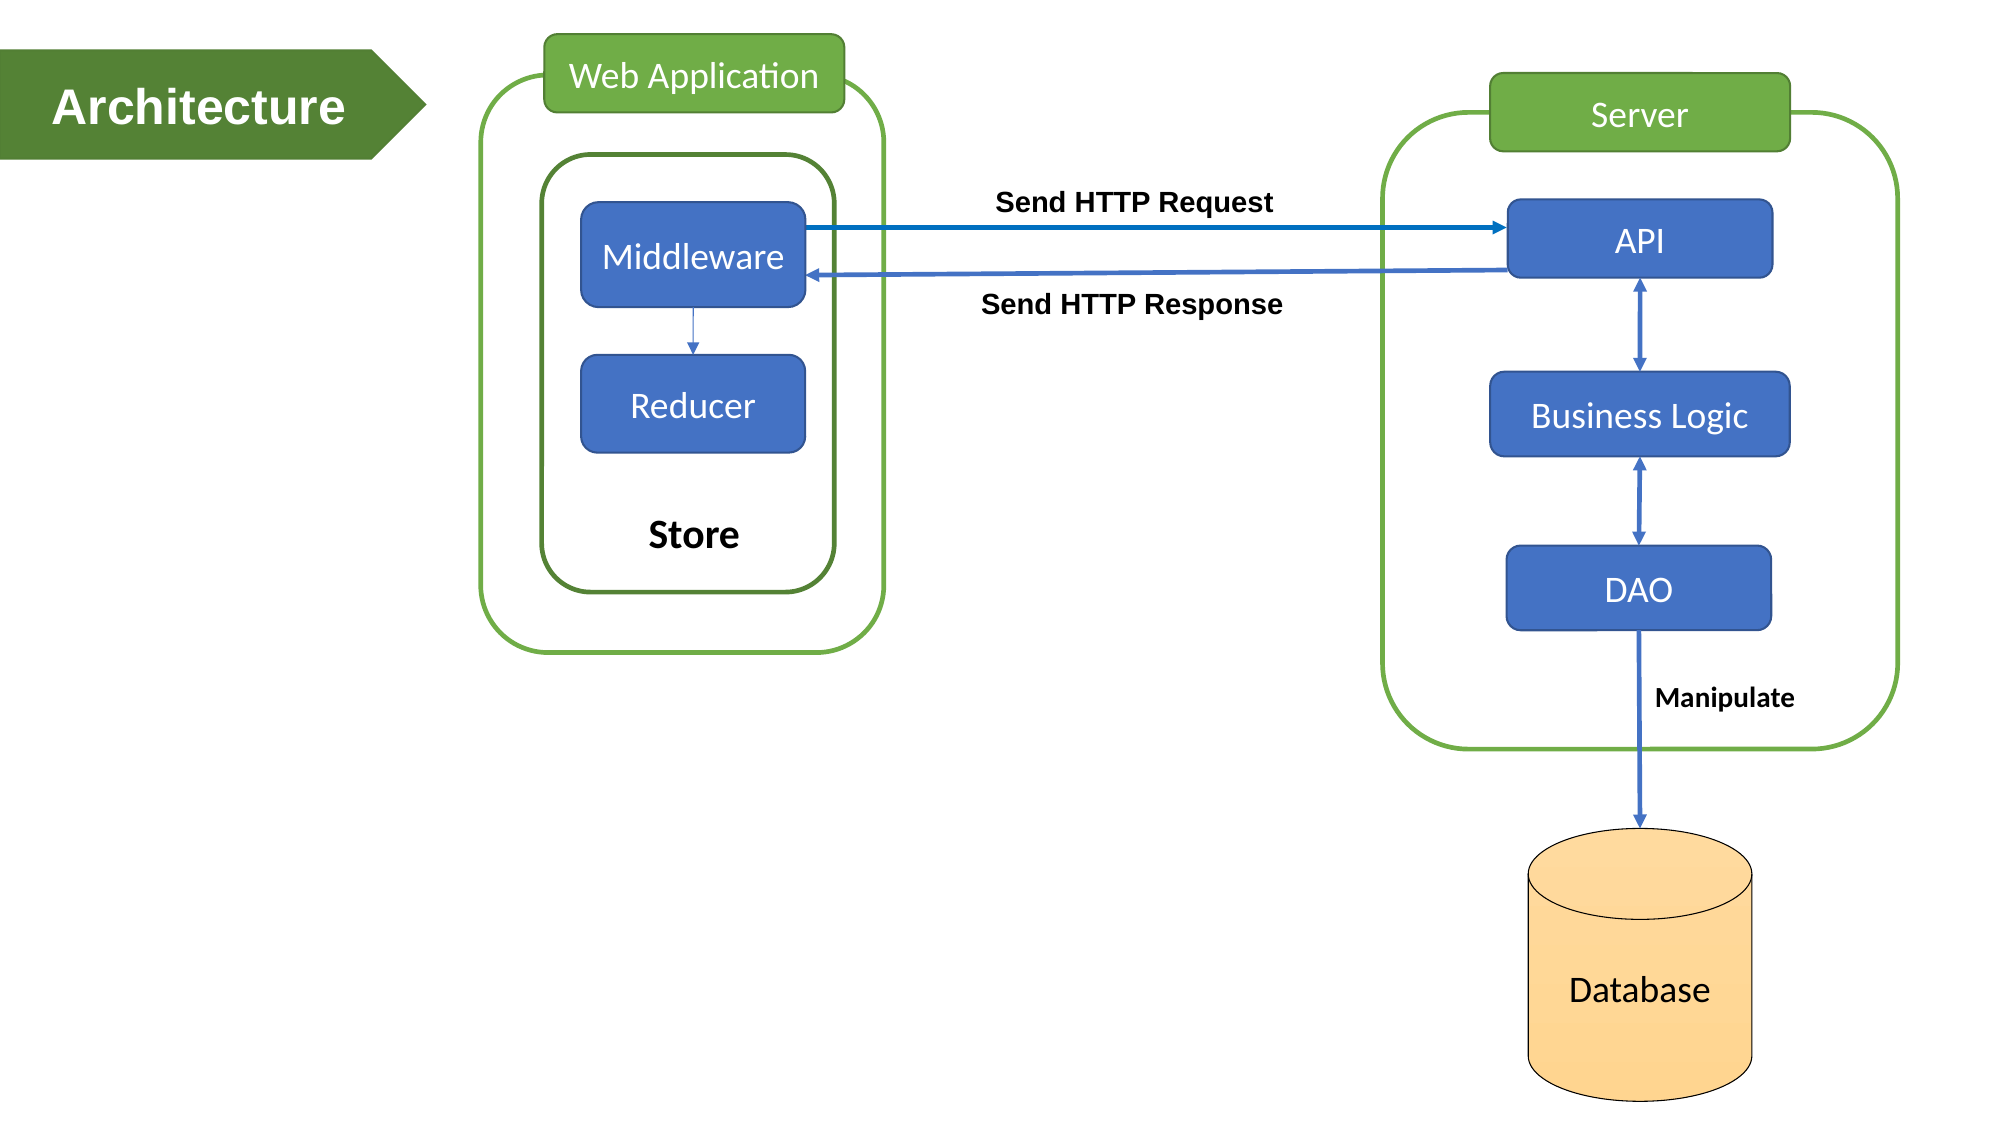

Web Application
Architecture
Server

Send HTTP Request
API
Middleware
Send HTTP Response
Reducer
Business Logic
Store
DAO
Manipulate
Database